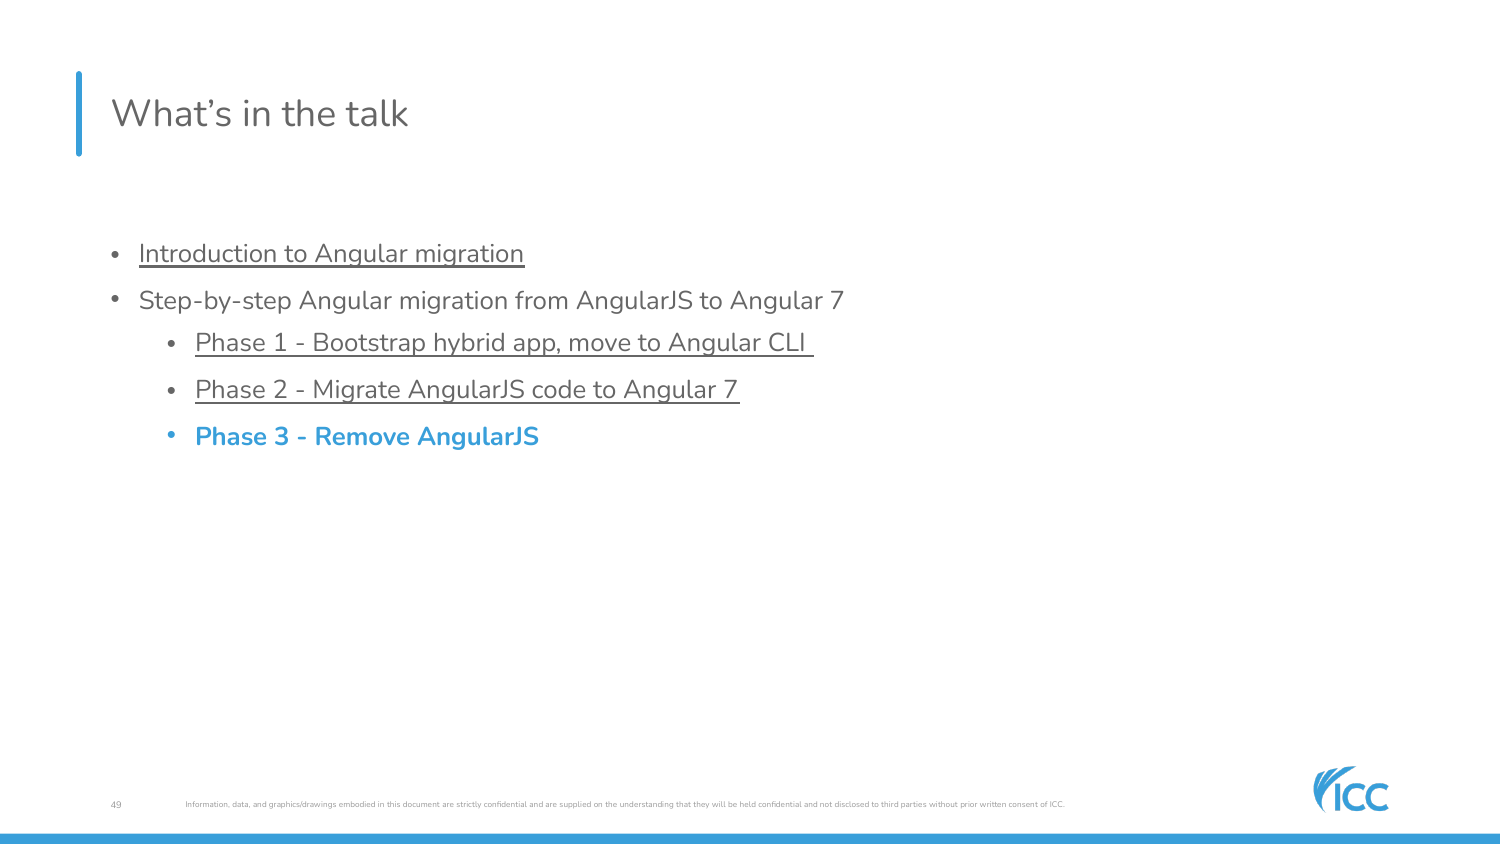

# What’s in the talk
Introduction to Angular migration
Step-by-step Angular migration from AngularJS to Angular 7
Phase 1 - Bootstrap hybrid app, move to Angular CLI
Phase 2 - Migrate AngularJS code to Angular 7
Phase 3 - Remove AngularJS
49